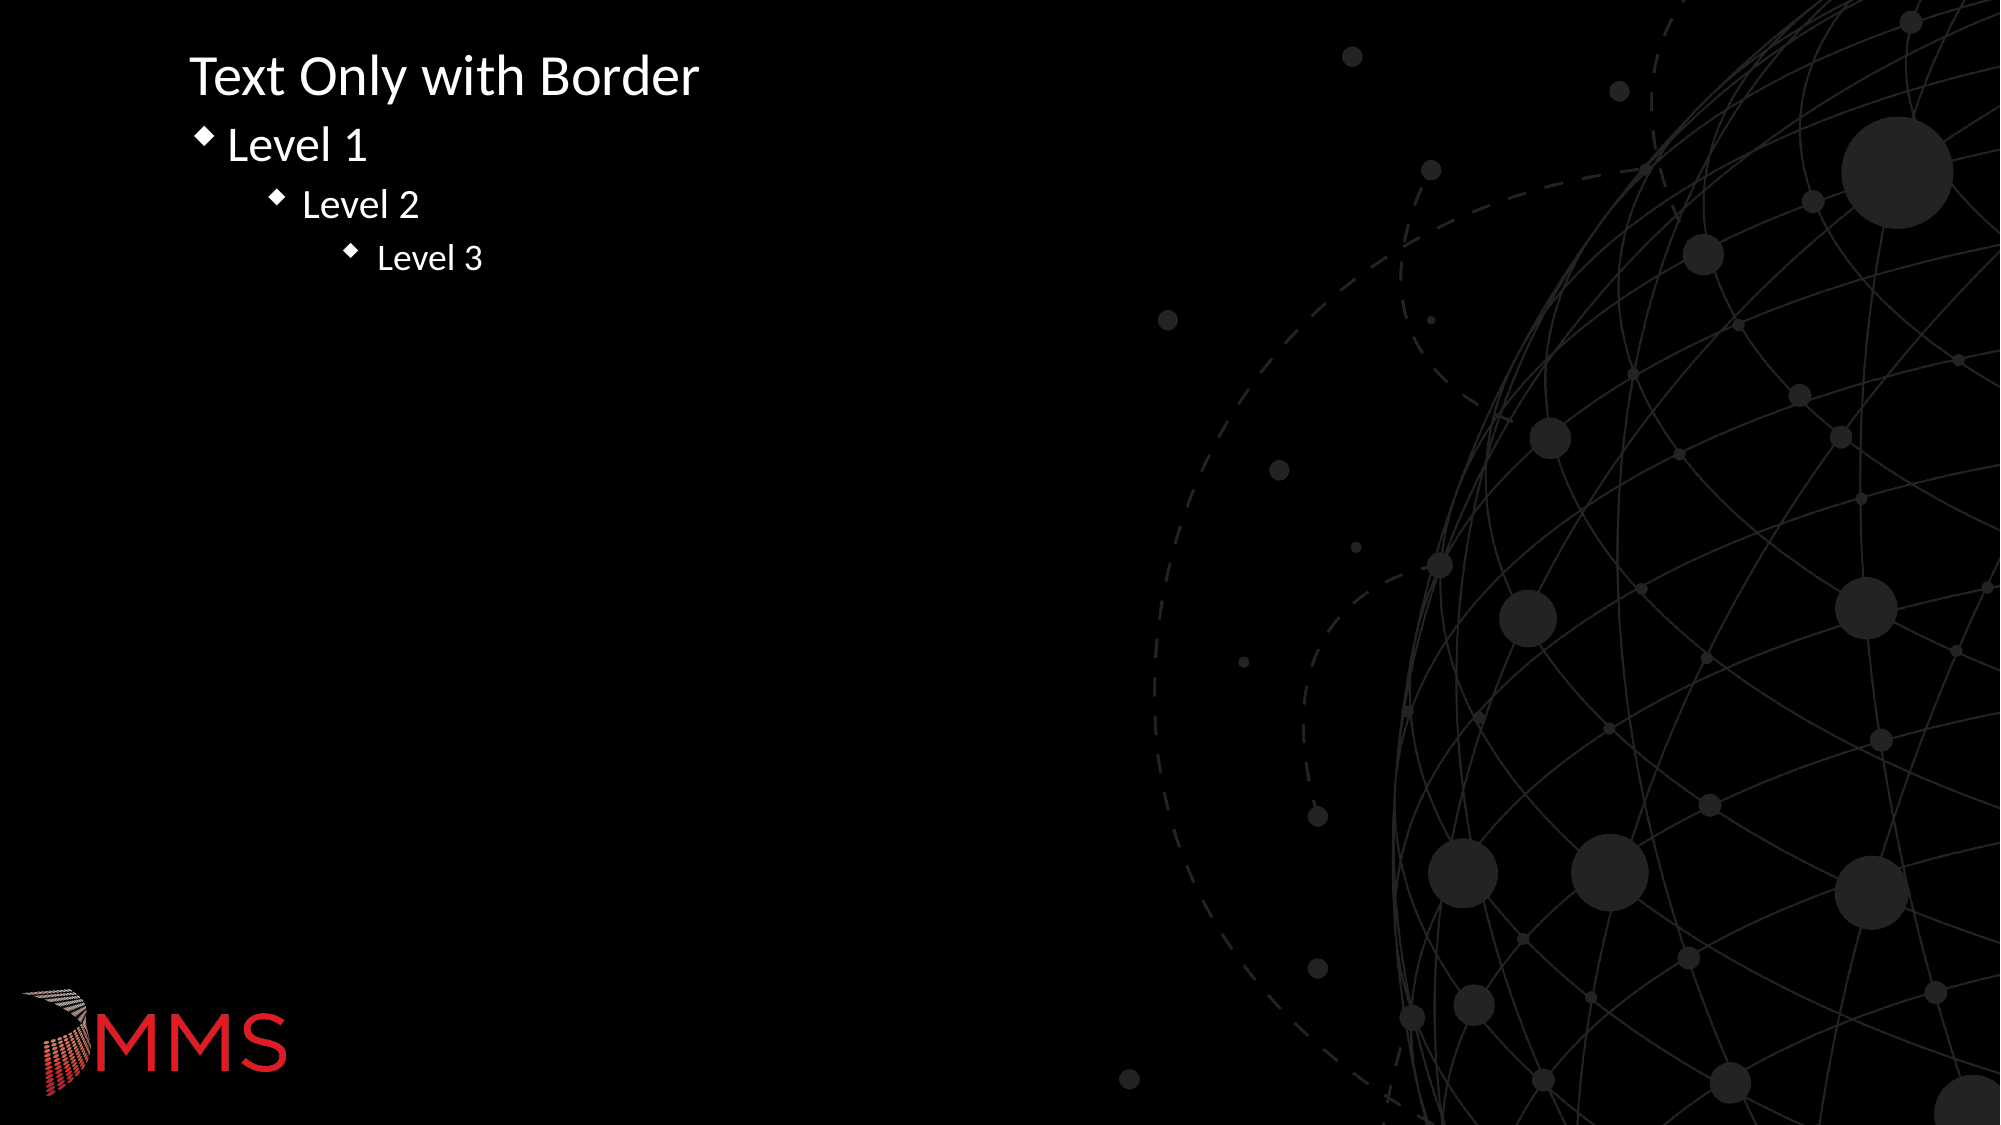

Text Only with Border
Level 1
Level 2
Level 3